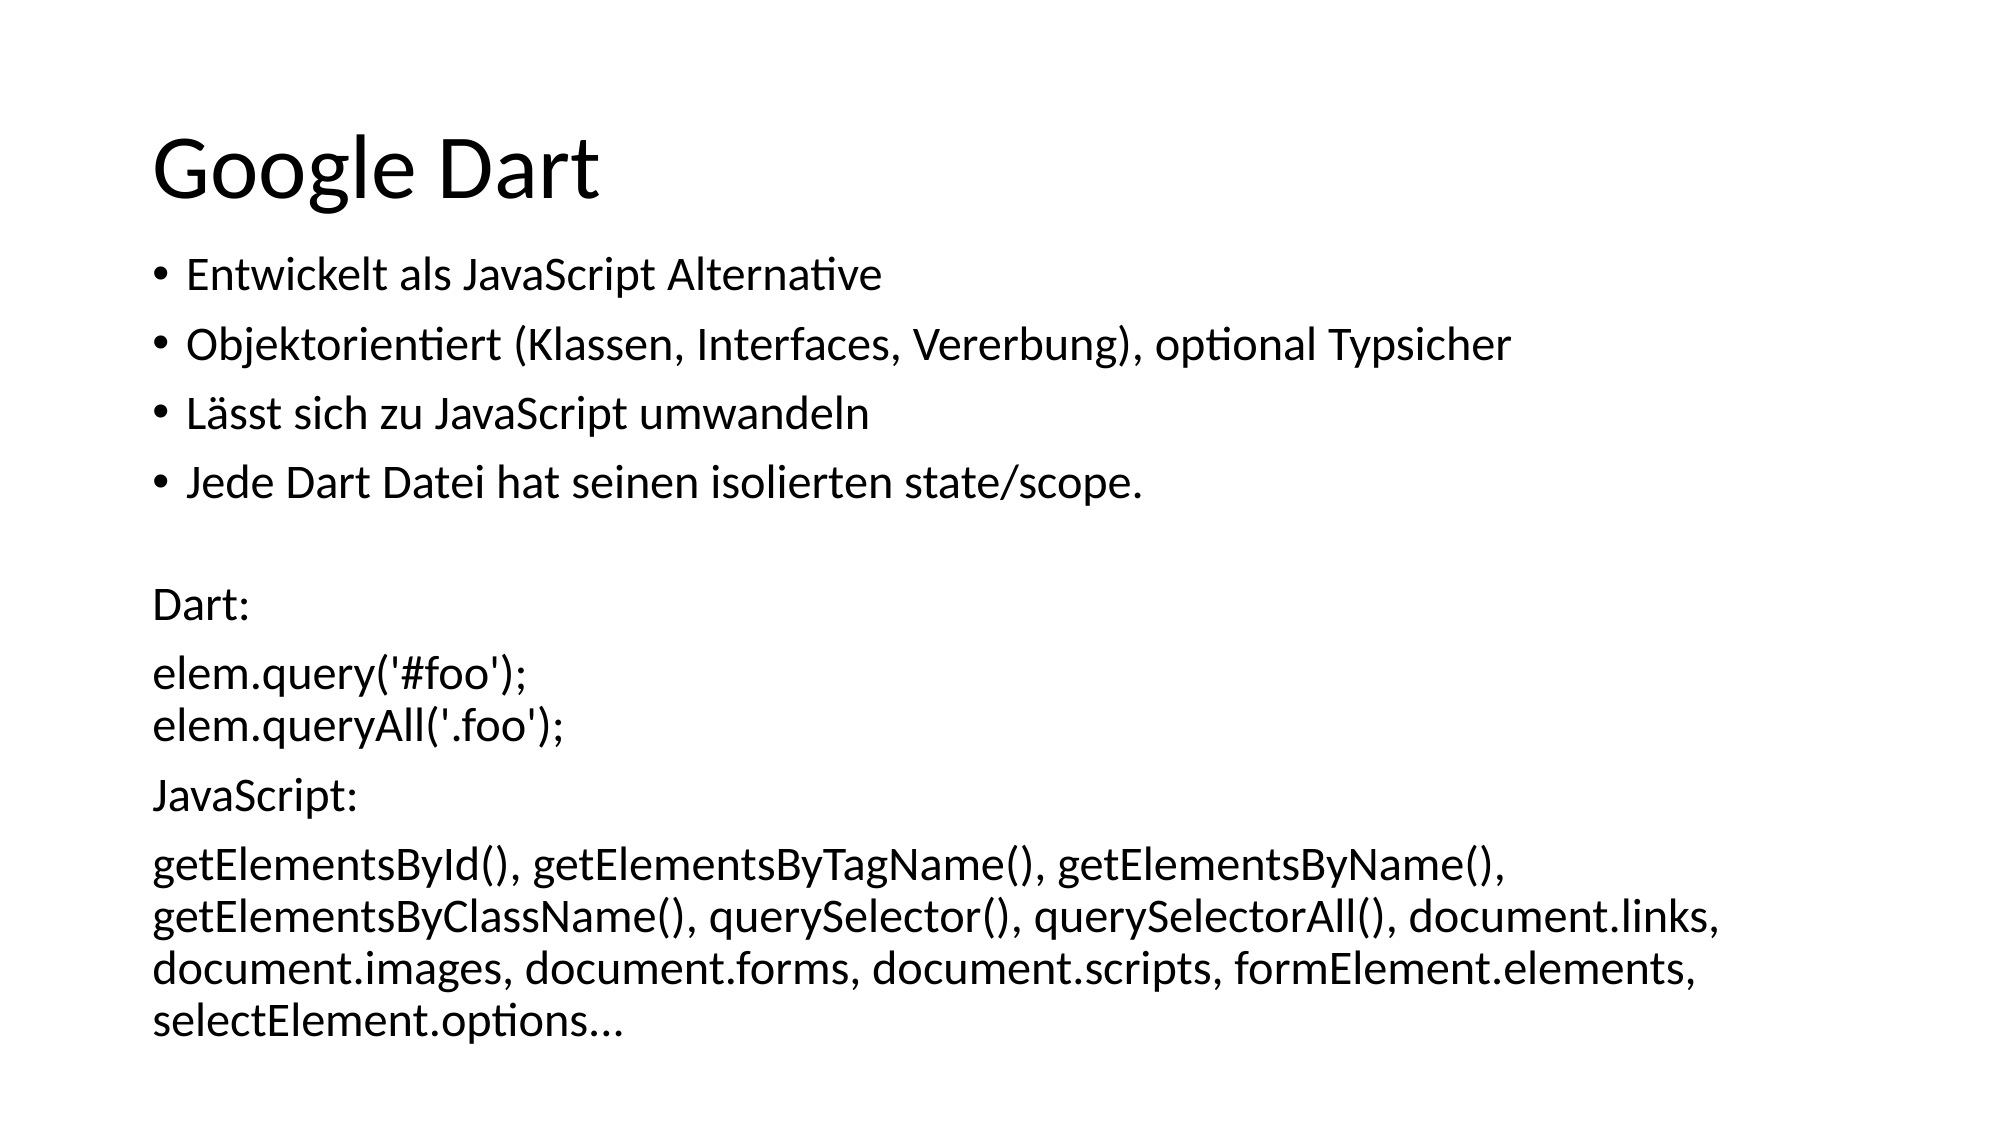

# Google Dart
Entwickelt als JavaScript Alternative
Objektorientiert (Klassen, Interfaces, Vererbung), optional Typsicher
Lässt sich zu JavaScript umwandeln
Jede Dart Datei hat seinen isolierten state/scope.
Dart:
elem.query('#foo');
elem.queryAll('.foo');
JavaScript:
getElementsById(), getElementsByTagName(), getElementsByName(), getElementsByClassName(), querySelector(), querySelectorAll(), document.links, document.images, document.forms, document.scripts, formElement.elements, selectElement.options...